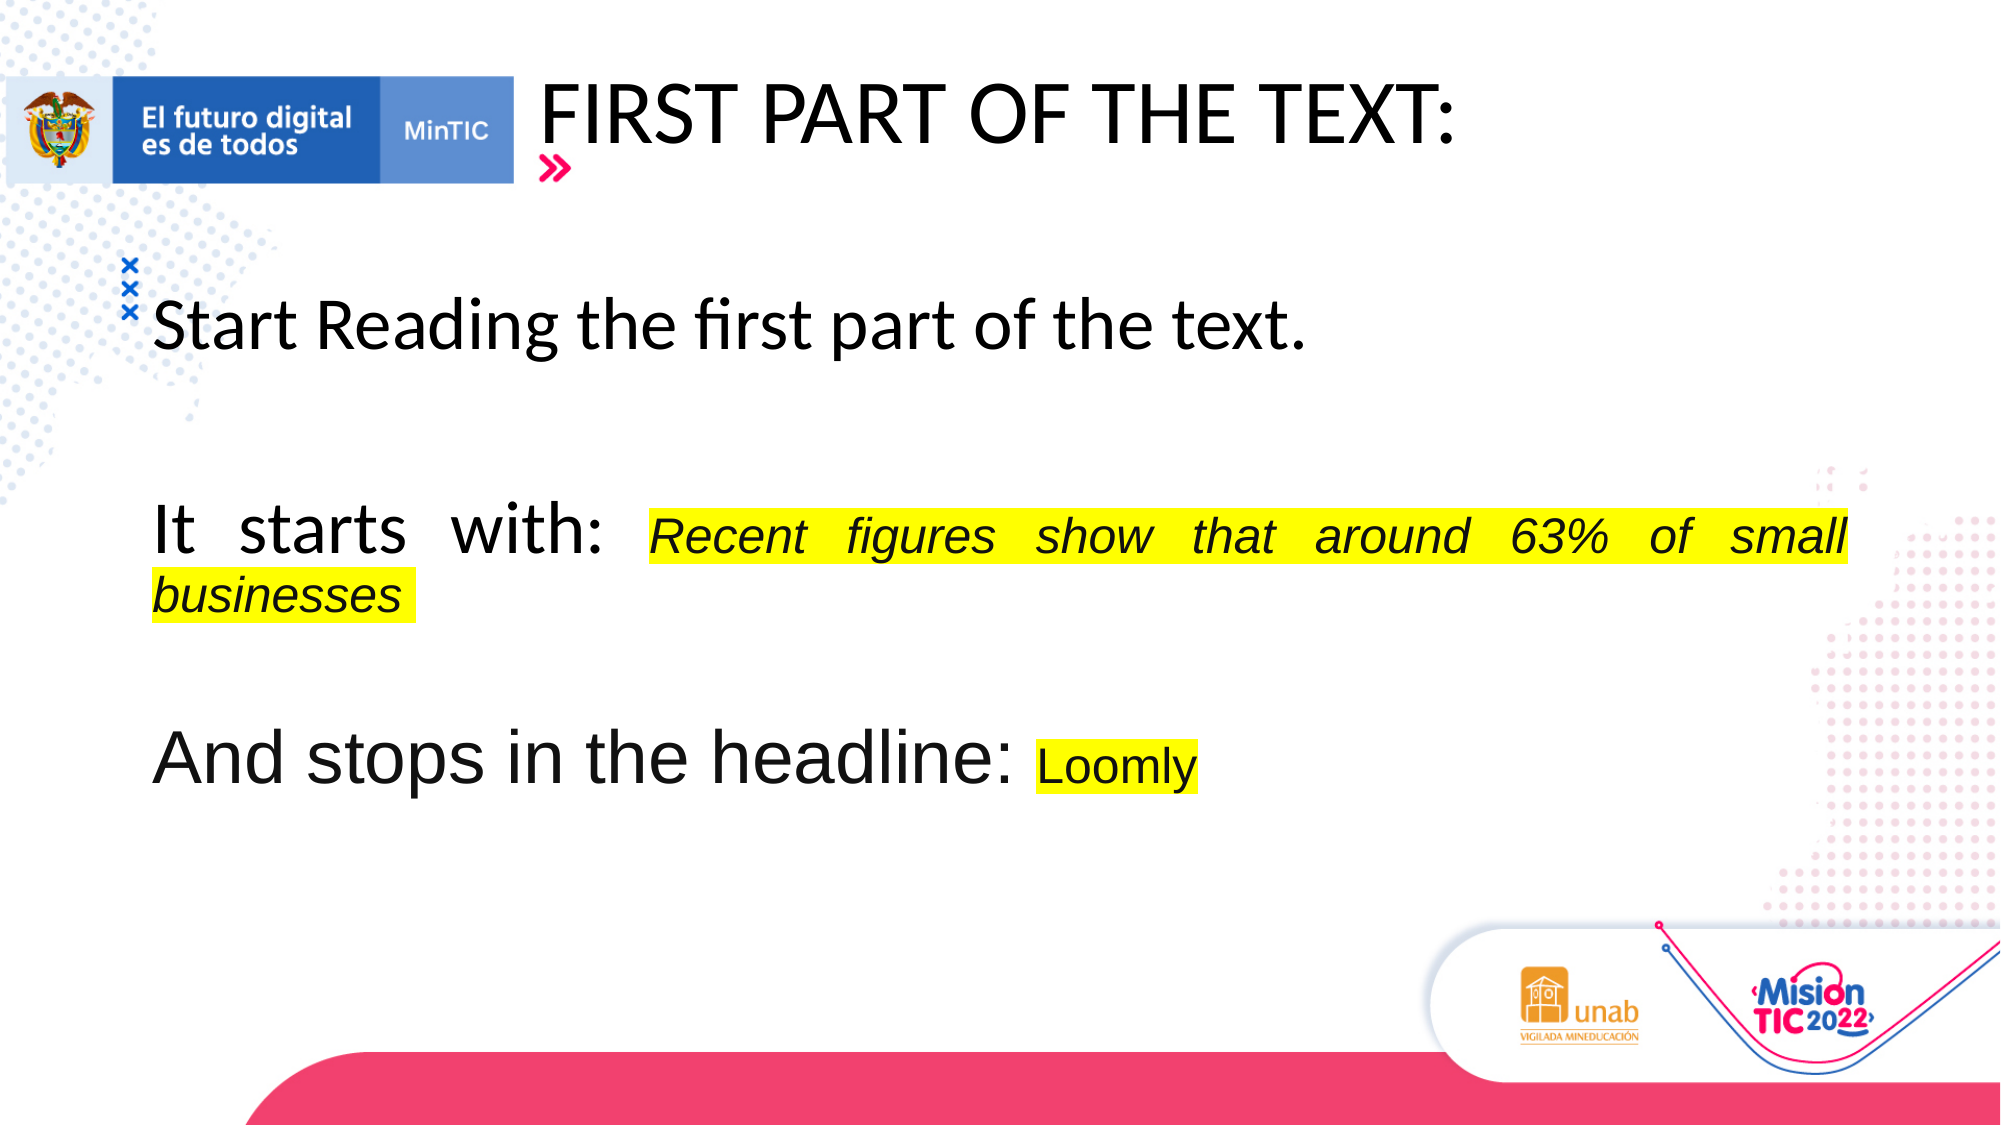

# FIRST PART OF THE TEXT:
Start Reading the first part of the text.

It starts with: Recent figures show that around 63% of small businesses

And stops in the headline: Loomly